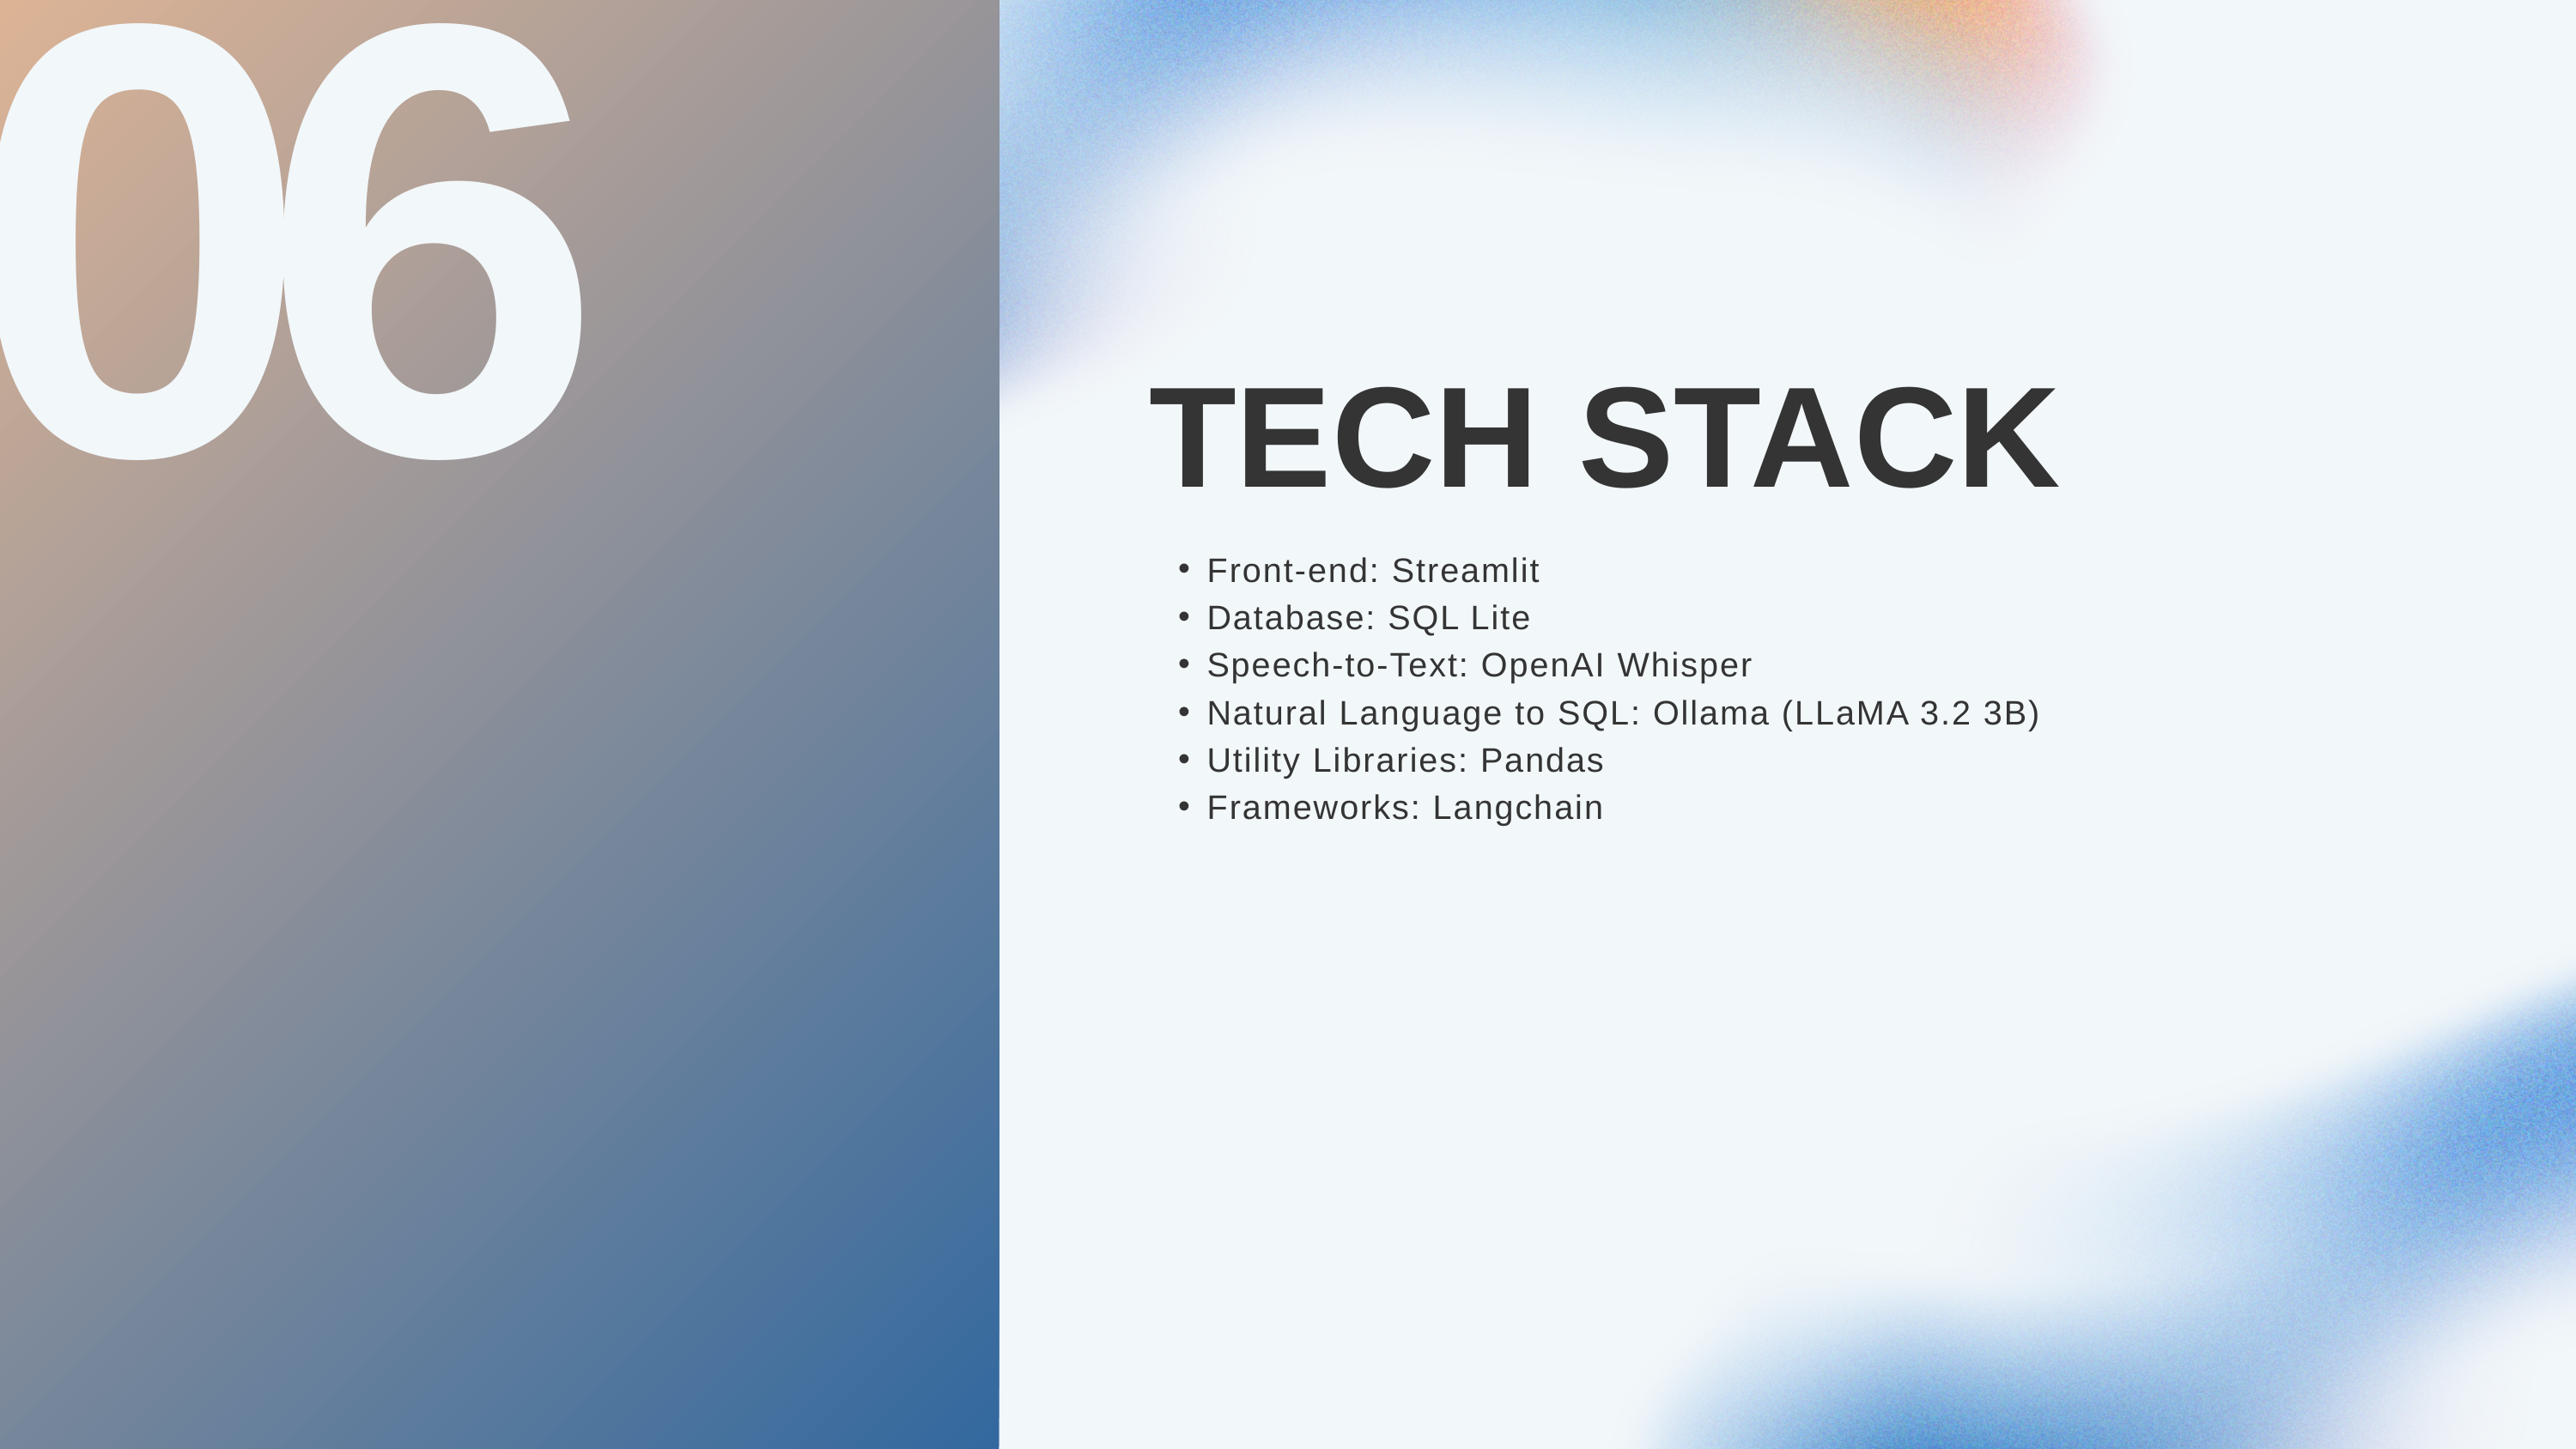

06
TECH STACK
Front-end: Streamlit
Database: SQL Lite
Speech-to-Text: OpenAI Whisper
Natural Language to SQL: Ollama (LLaMA 3.2 3B)
Utility Libraries: Pandas
Frameworks: Langchain